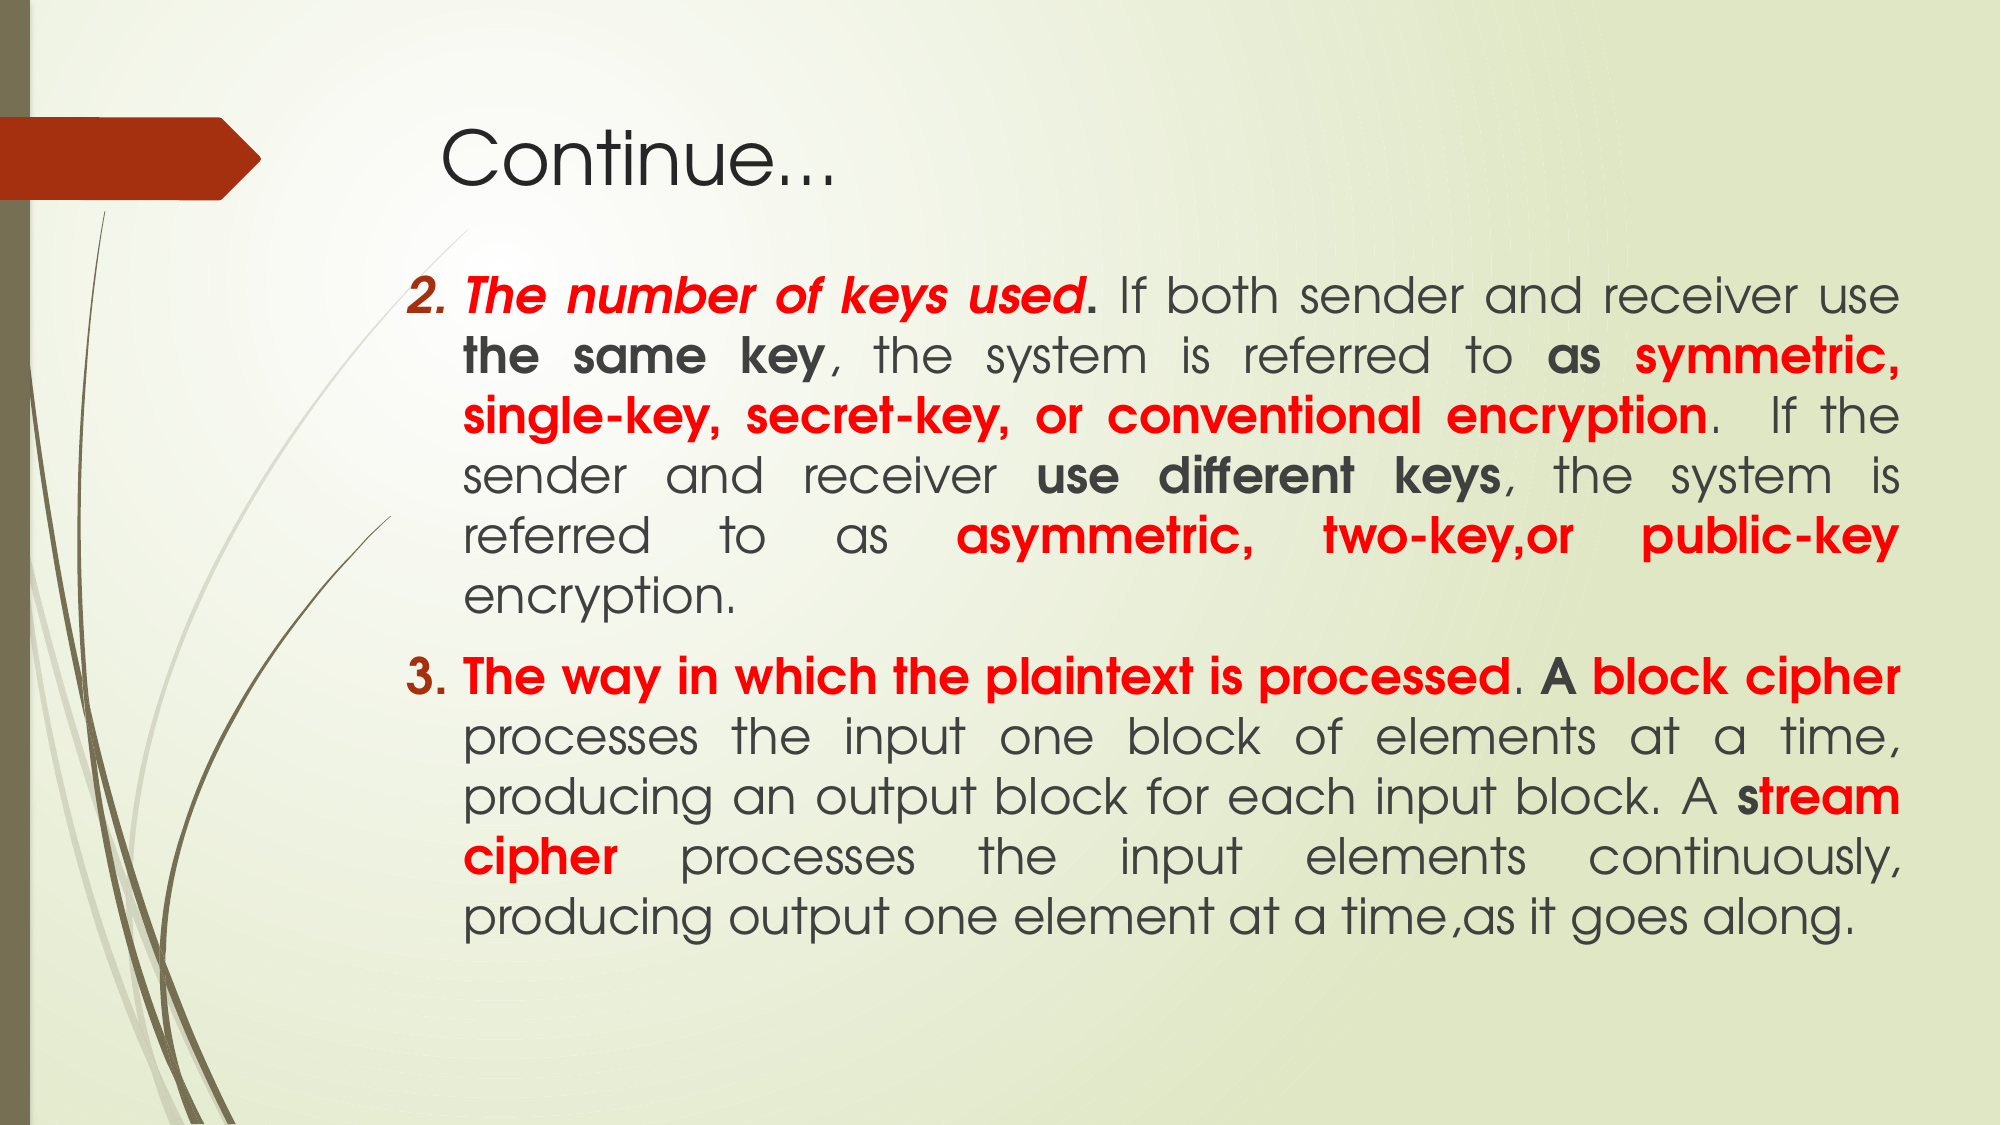

# Continue…
The number of keys used. If both sender and receiver use the same key, the system is referred to as symmetric, single-key, secret-key, or conventional encryption.  If the sender and receiver use different keys, the system is referred to as asymmetric, two-key,or public-key encryption.
The way in which the plaintext is processed. A block cipher processes the input one block of elements at a time, producing an output block for each input block. A stream cipher processes the input elements continuously, producing output one element at a time,as it goes along.